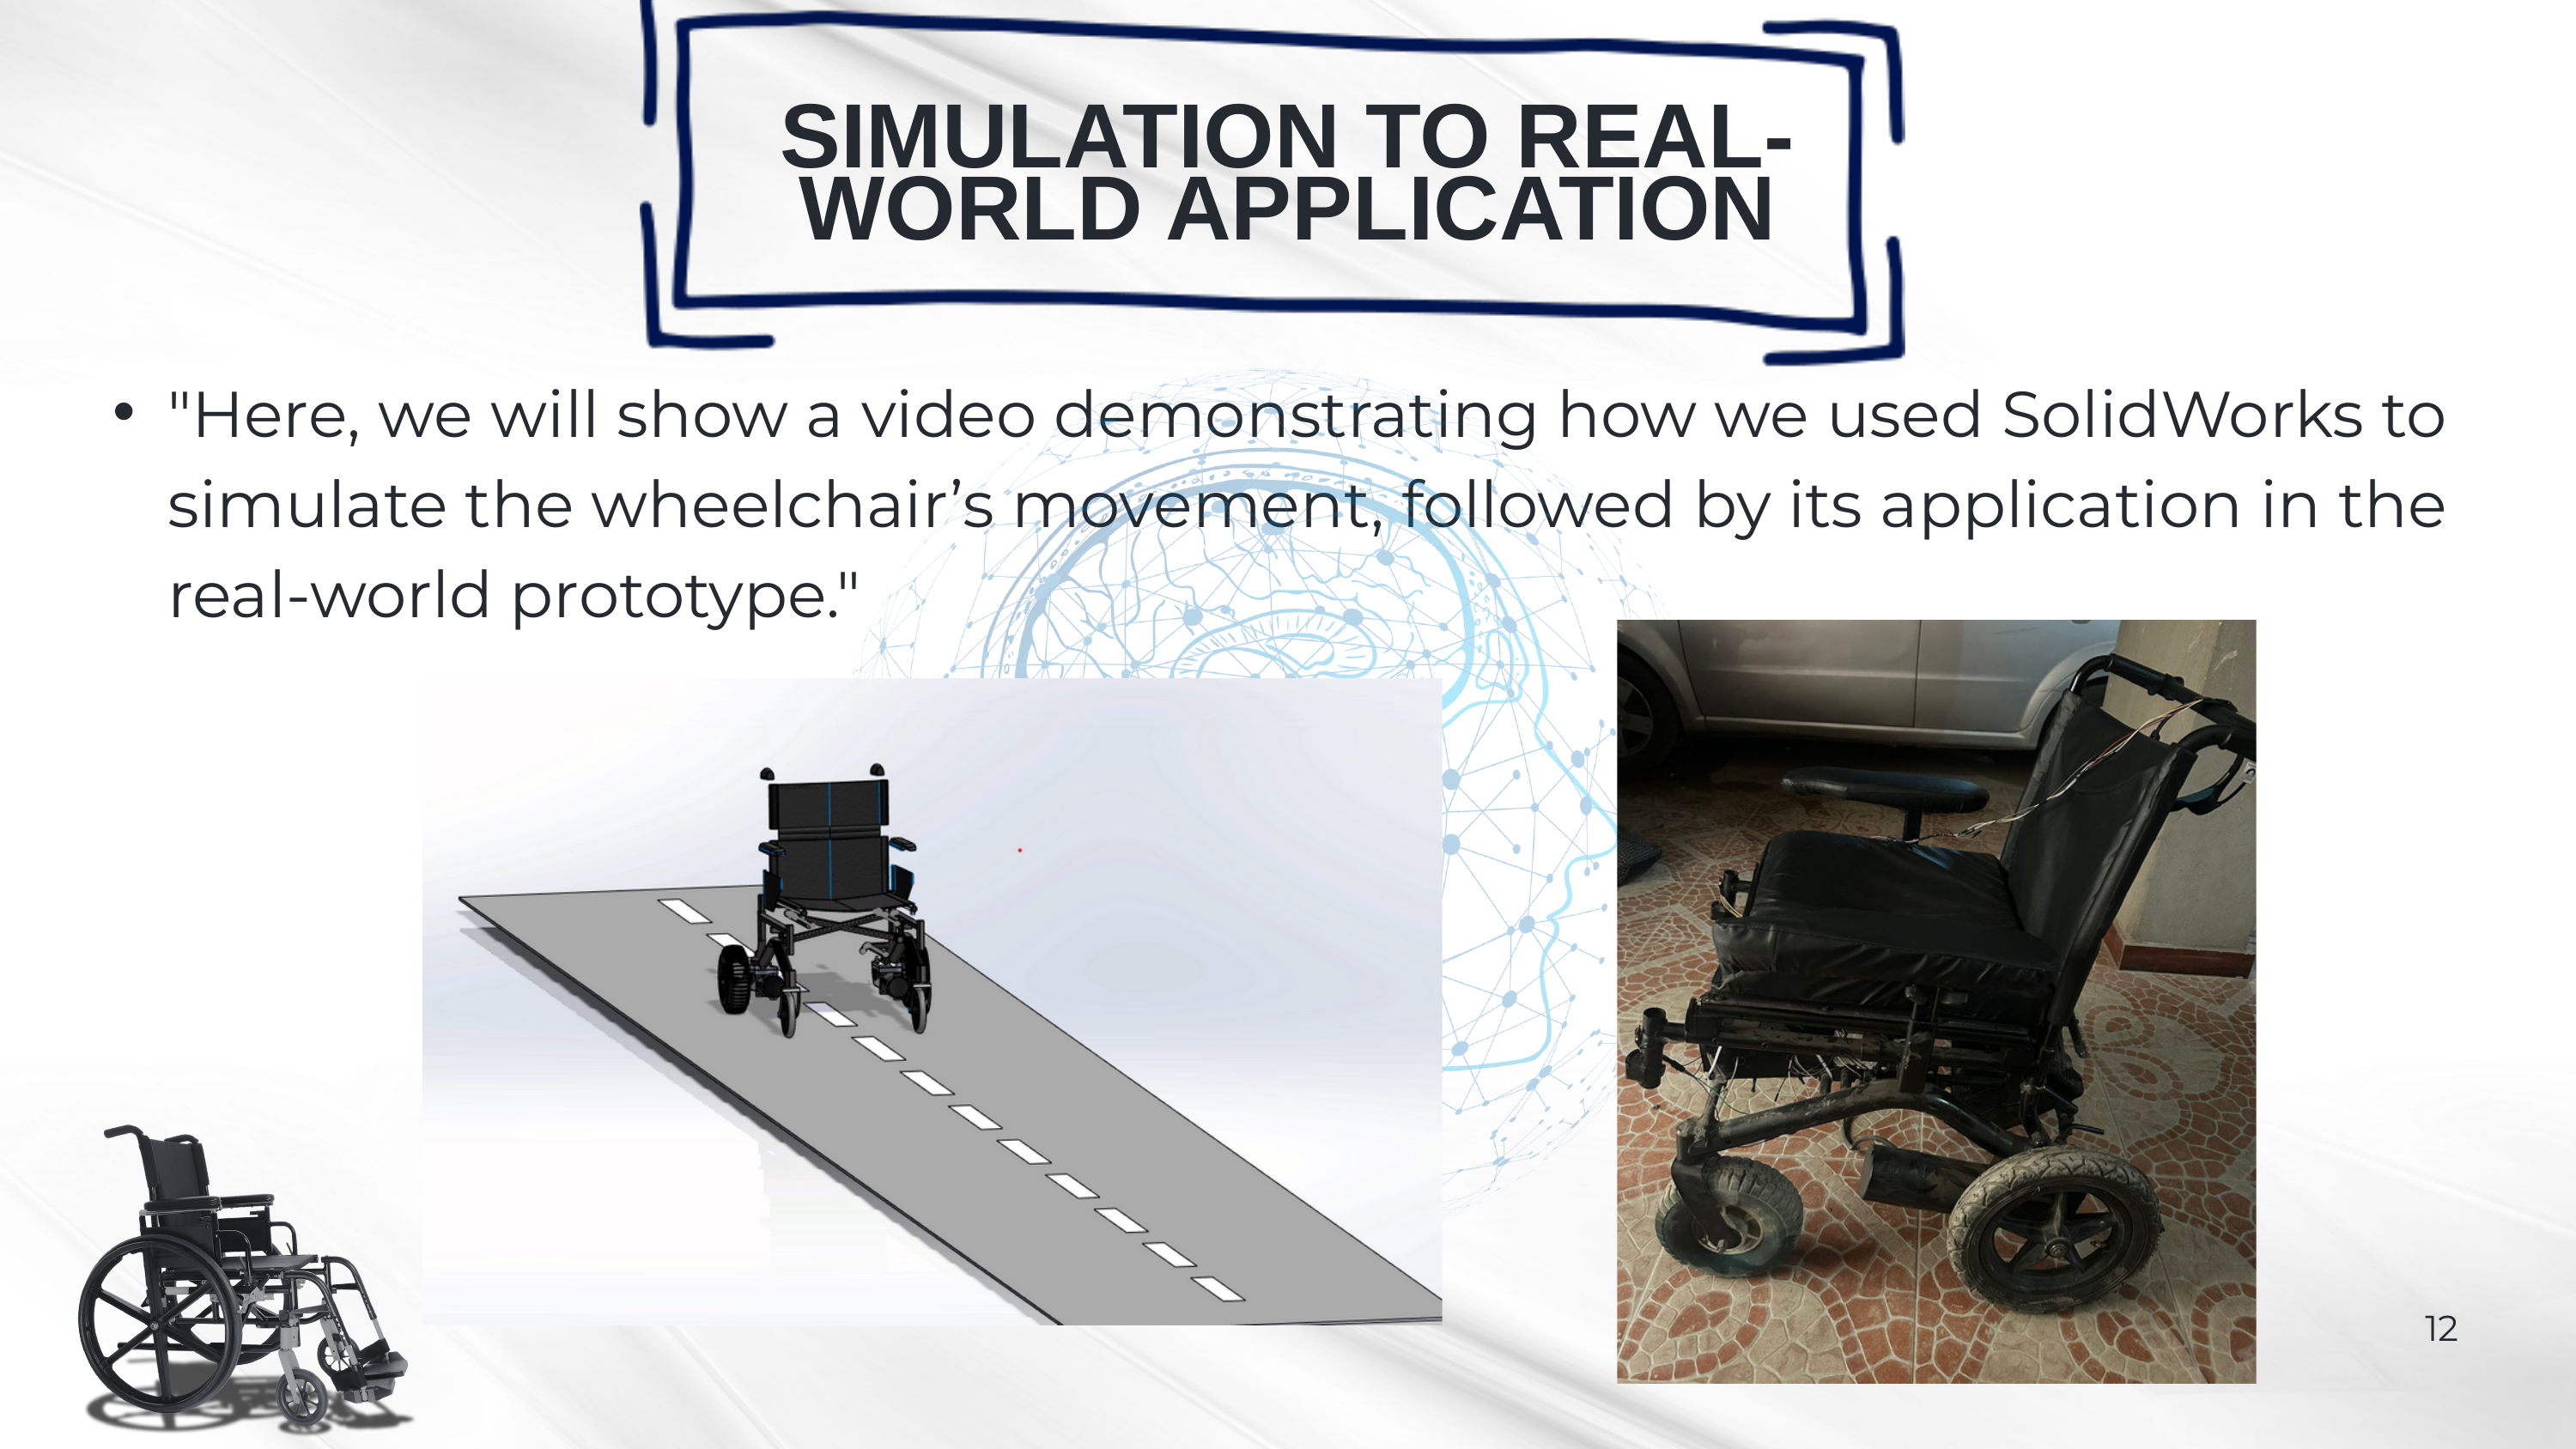

SIMULATION TO REAL-WORLD APPLICATION
"Here, we will show a video demonstrating how we used SolidWorks to simulate the wheelchair’s movement, followed by its application in the real-world prototype."

12